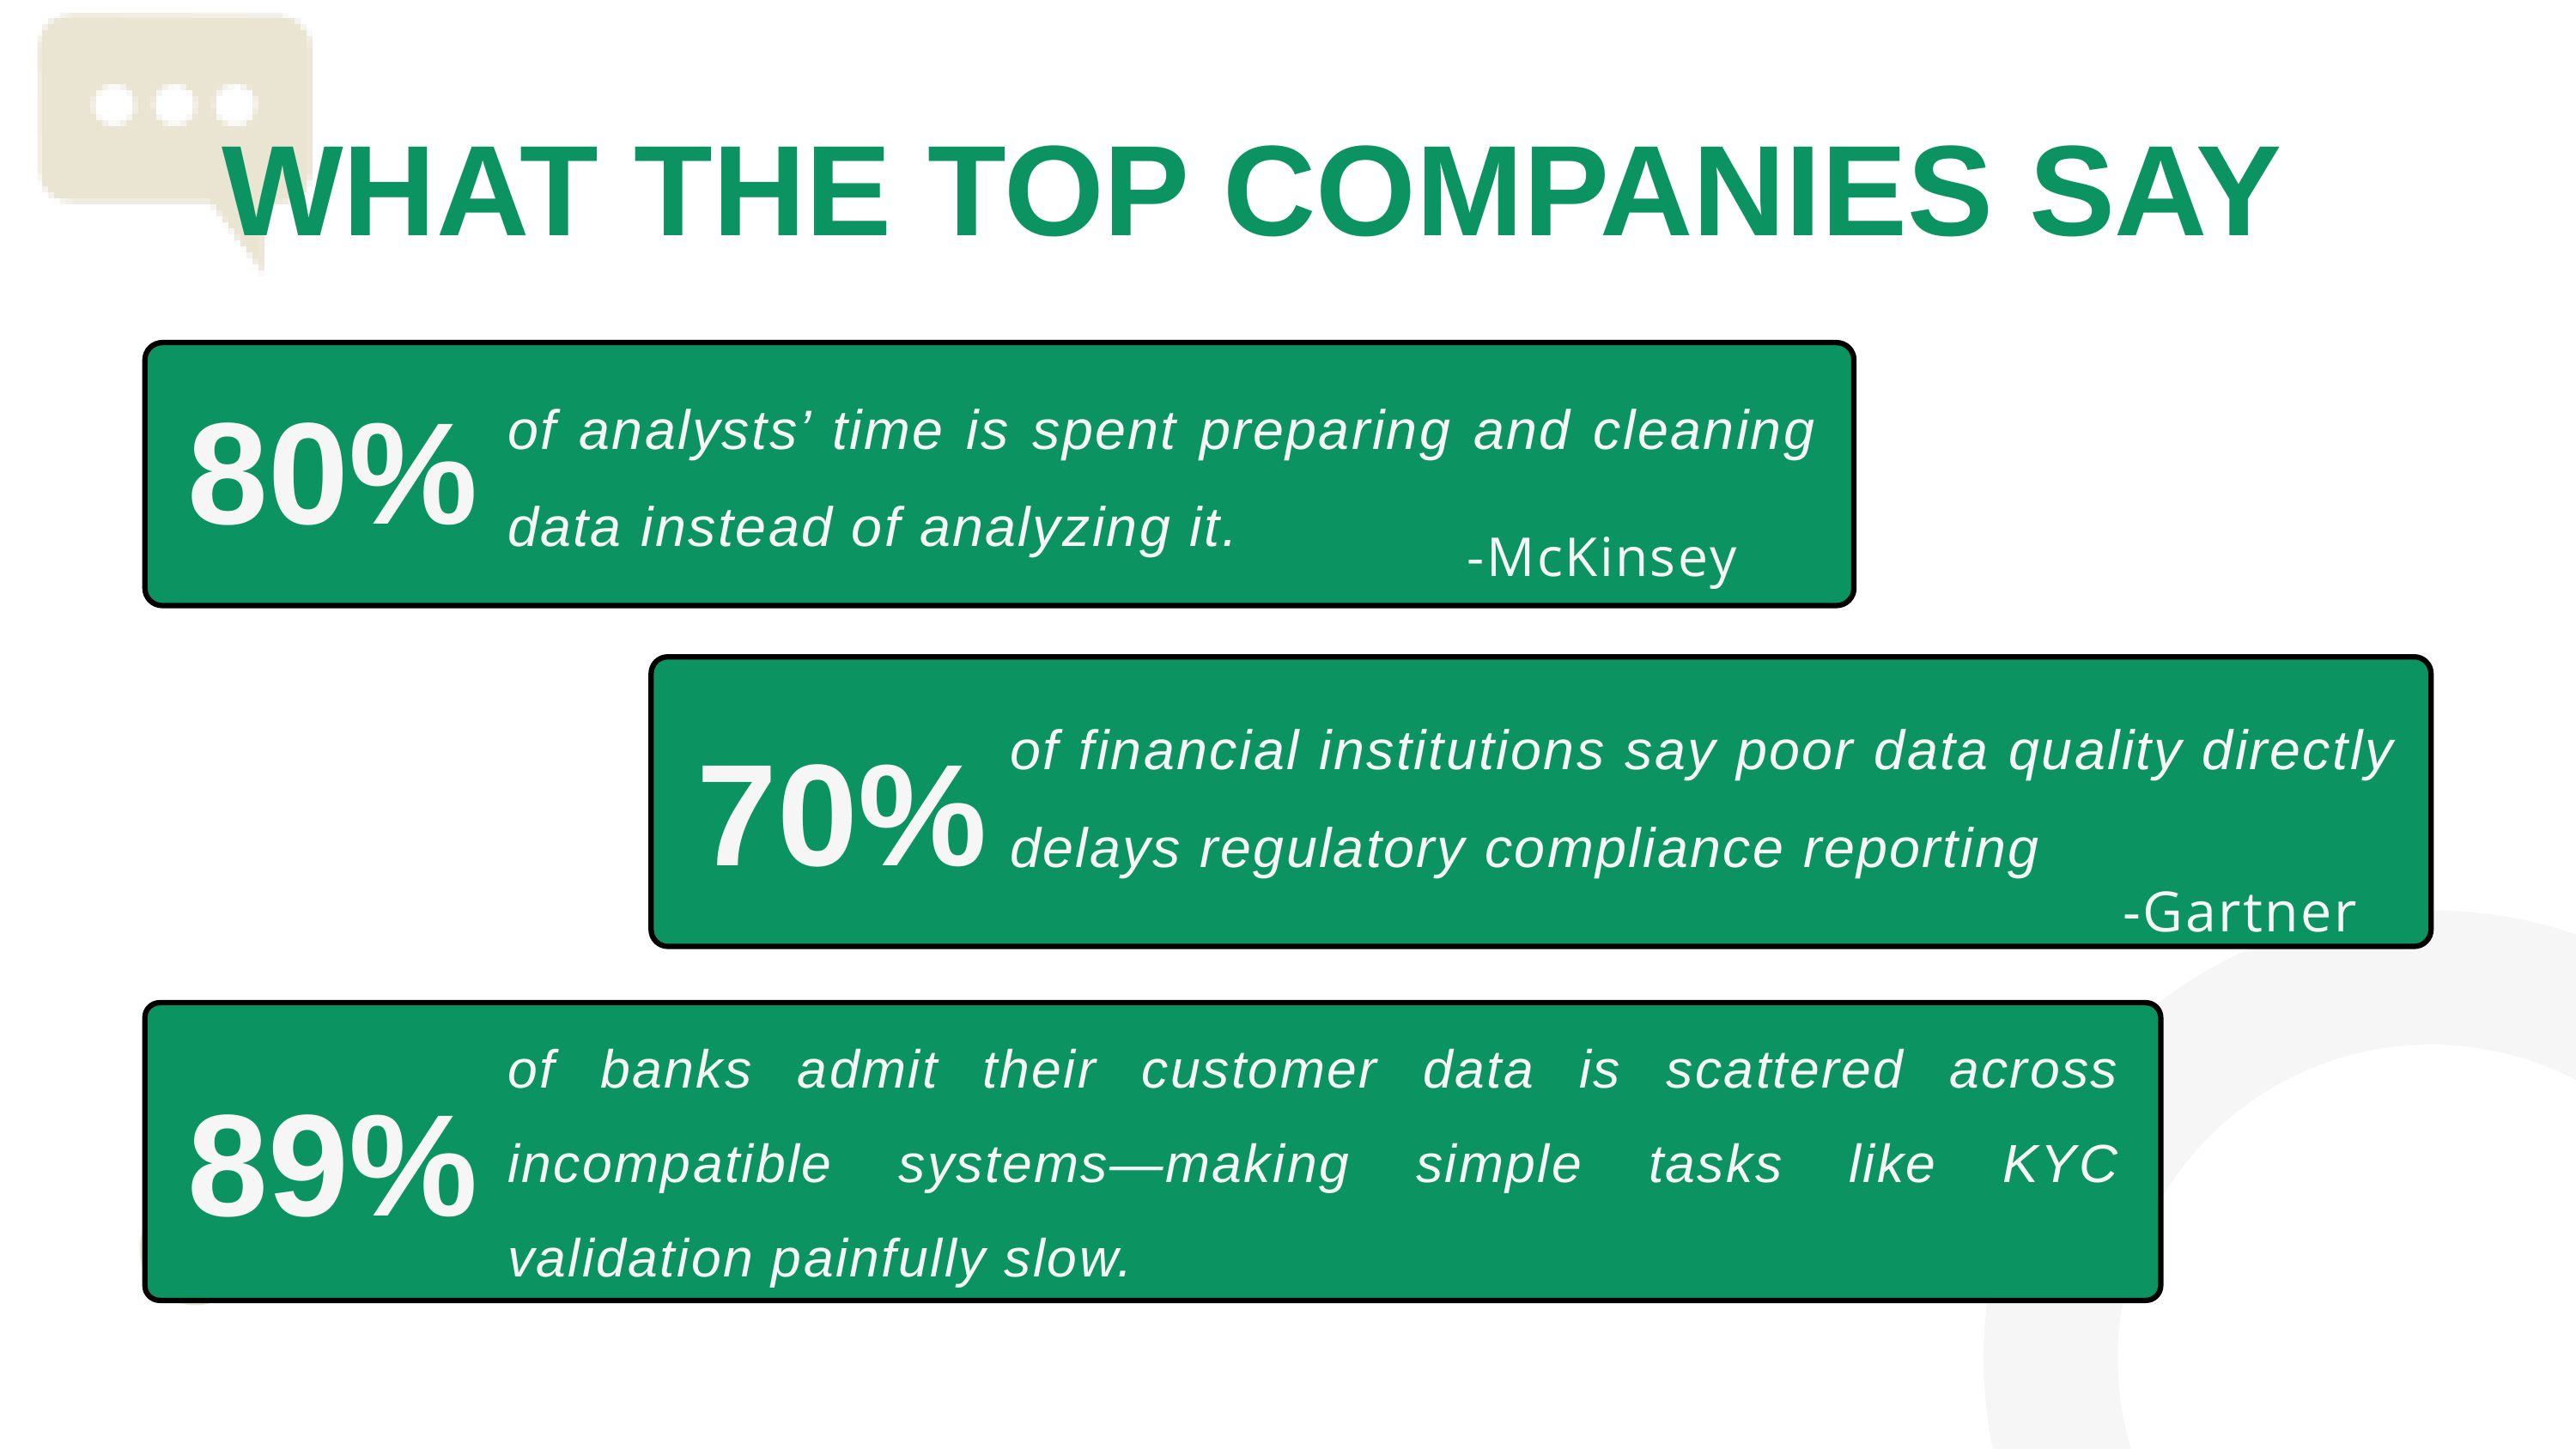

WHAT THE TOP COMPANIES SAY

80%
of analysts’ time is spent preparing and cleaning data instead of analyzing it.
-McKinsey

of financial institutions say poor data quality directly delays regulatory compliance reporting
70%
-Gartner

of banks admit their customer data is scattered across incompatible systems—making simple tasks like KYC validation painfully slow.
89%